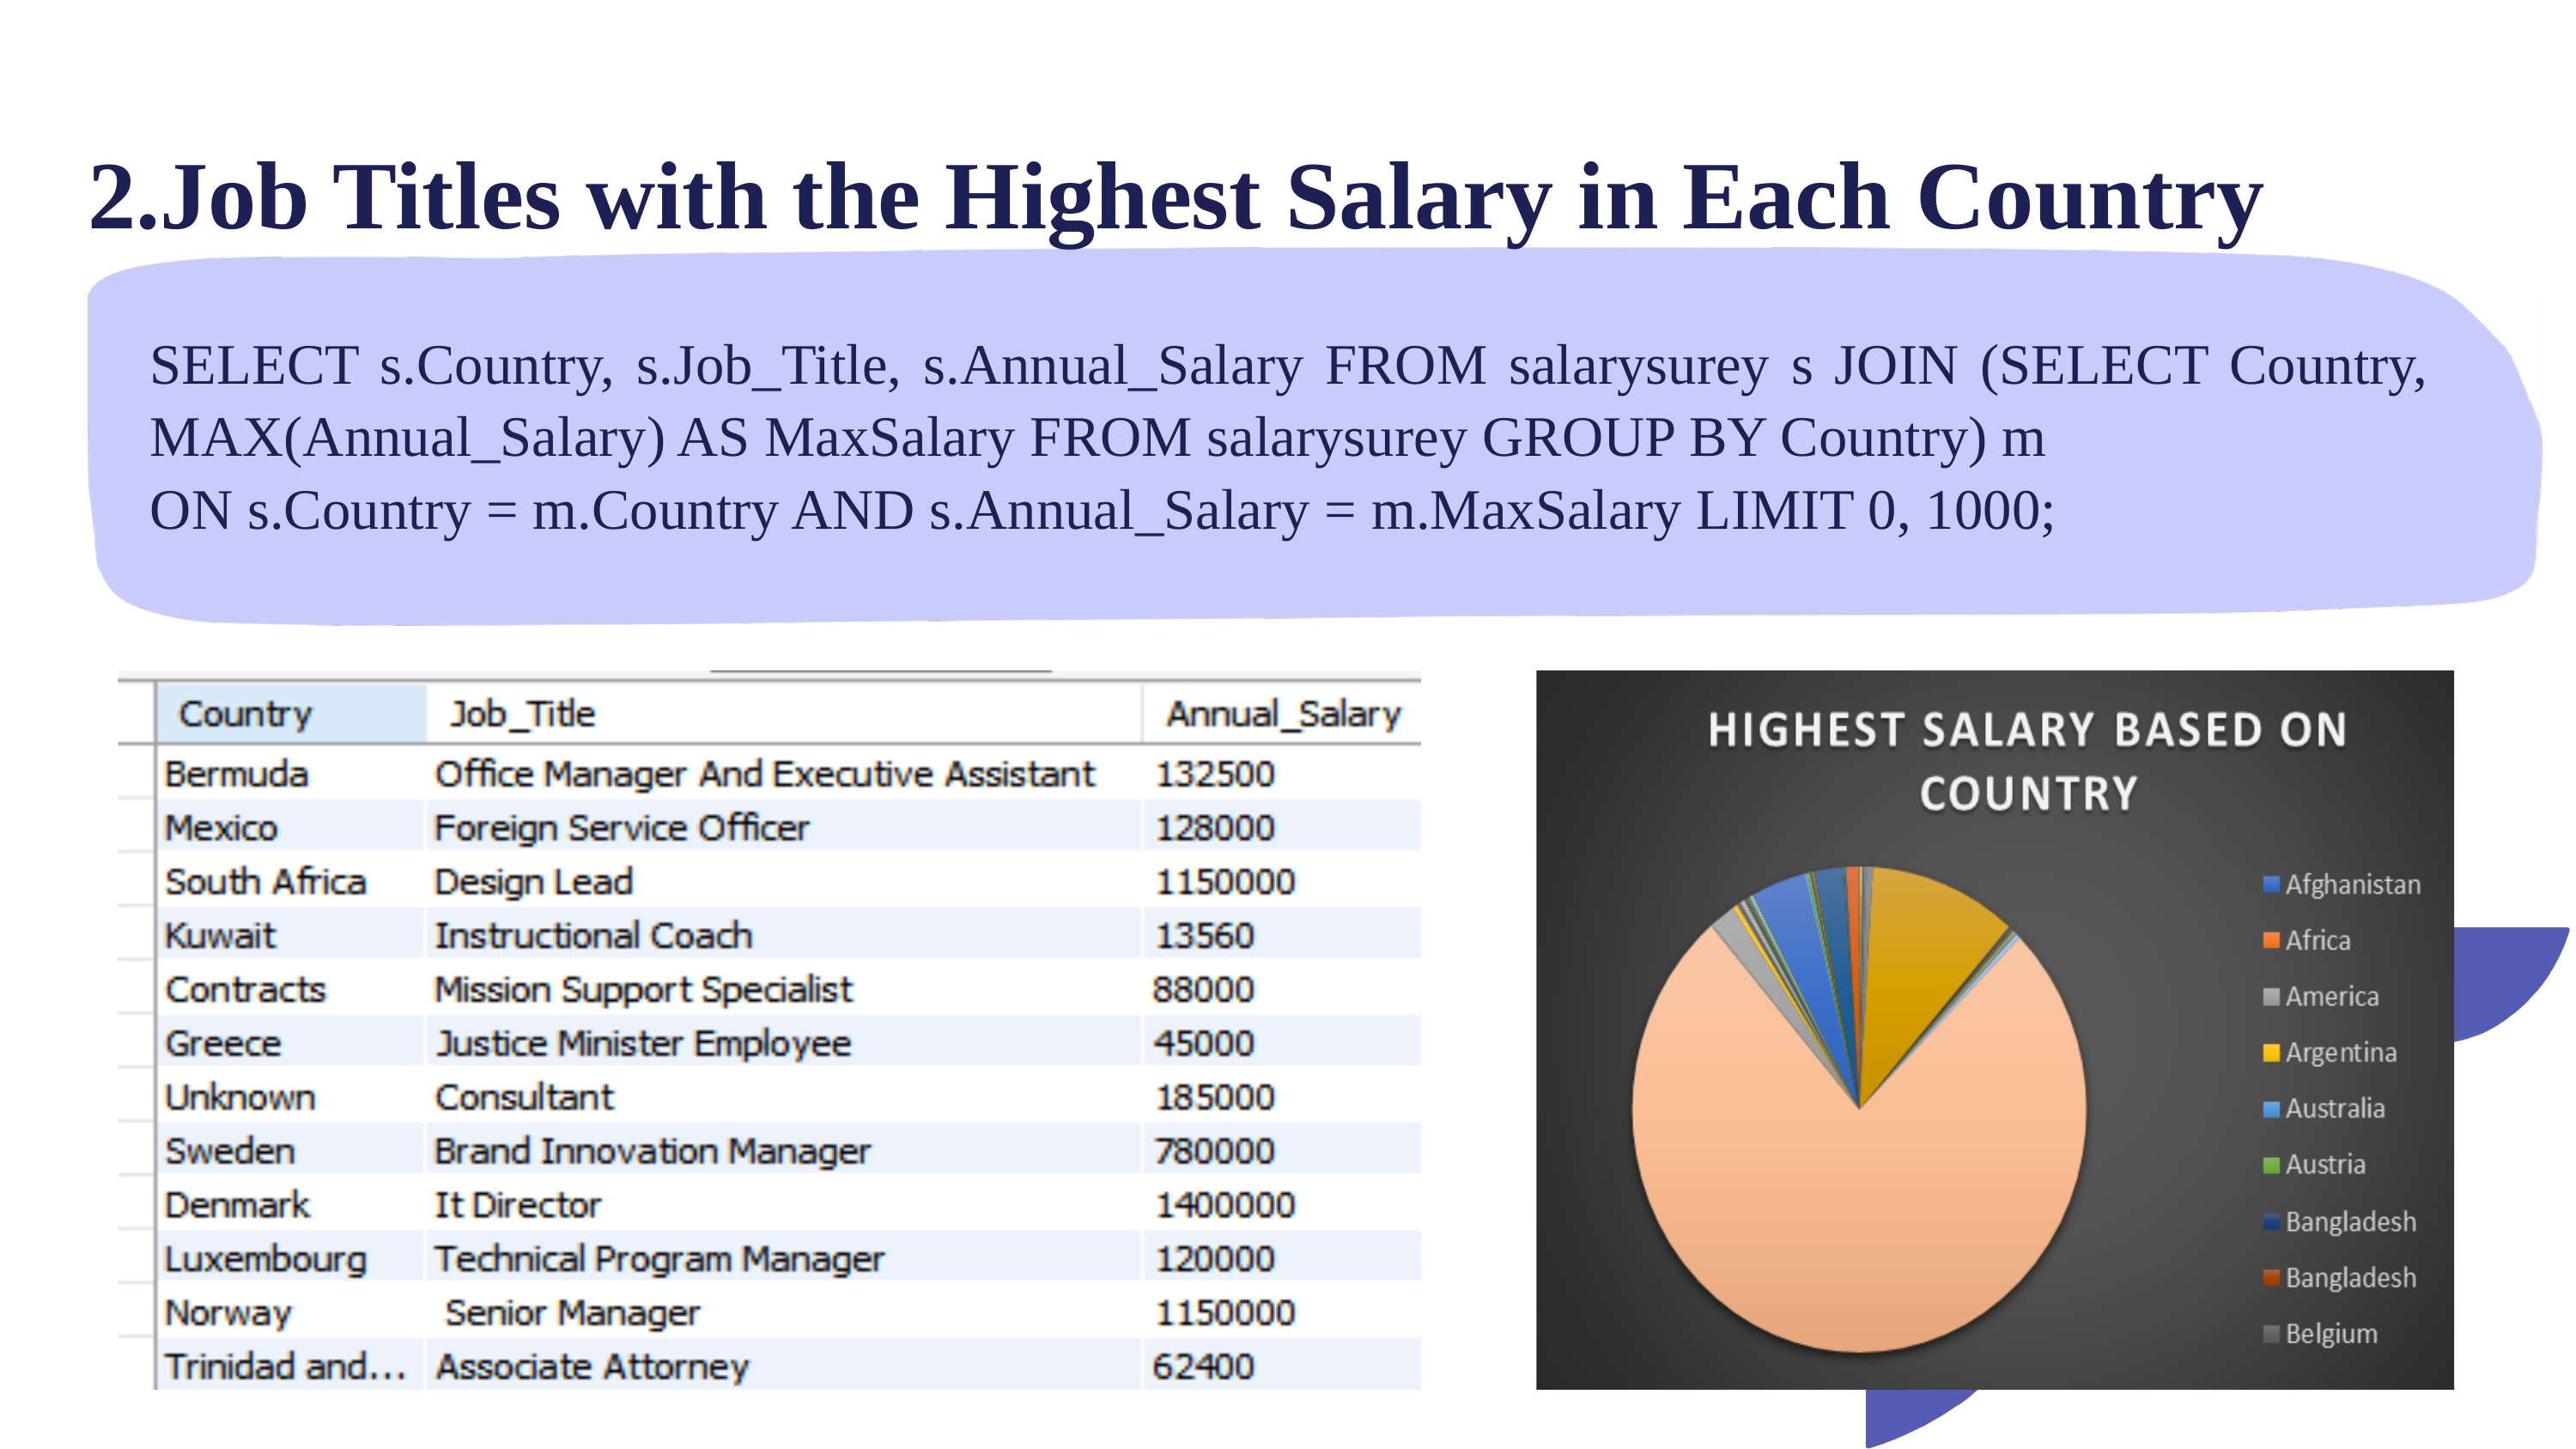

2.Job Titles with the Highest Salary in Each Country

SELECT s.Country, s.Job_Title, s.Annual_Salary FROM salarysurey s JOIN (SELECT Country, MAX(Annual_Salary) AS MaxSalary FROM salarysurey GROUP BY Country) m
ON s.Country = m.Country AND s.Annual_Salary = m.MaxSalary LIMIT 0, 1000;